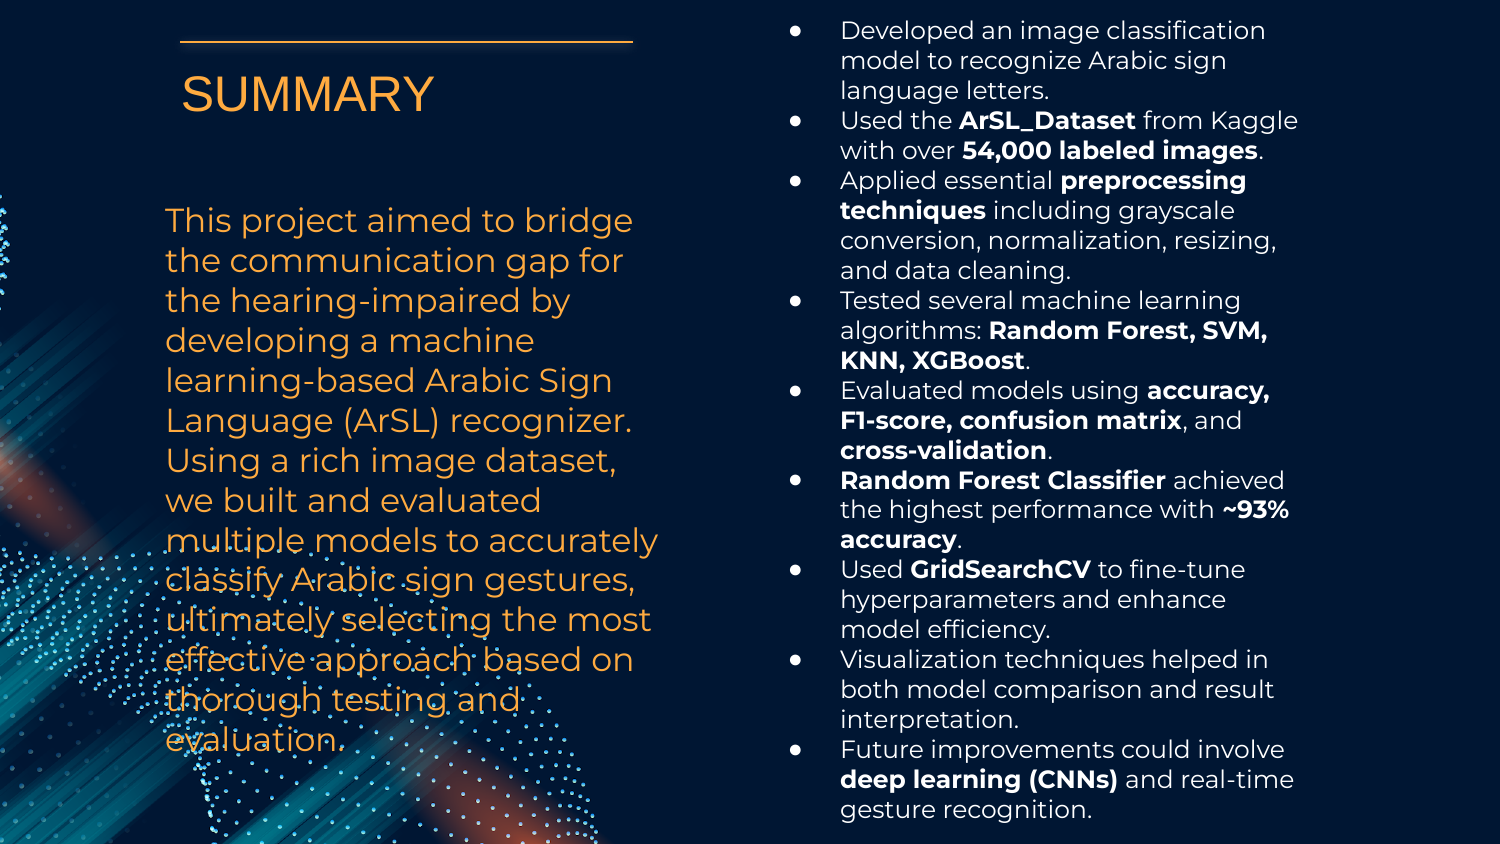

Developed an image classification model to recognize Arabic sign language letters.
Used the ArSL_Dataset from Kaggle with over 54,000 labeled images.
Applied essential preprocessing techniques including grayscale conversion, normalization, resizing, and data cleaning.
Tested several machine learning algorithms: Random Forest, SVM, KNN, XGBoost.
Evaluated models using accuracy, F1-score, confusion matrix, and cross-validation.
Random Forest Classifier achieved the highest performance with ~93% accuracy.
Used GridSearchCV to fine-tune hyperparameters and enhance model efficiency.
Visualization techniques helped in both model comparison and result interpretation.
Future improvements could involve deep learning (CNNs) and real-time gesture recognition.
# SUMMARY
This project aimed to bridge the communication gap for the hearing-impaired by developing a machine learning-based Arabic Sign Language (ArSL) recognizer. Using a rich image dataset, we built and evaluated multiple models to accurately classify Arabic sign gestures, ultimately selecting the most effective approach based on thorough testing and evaluation.